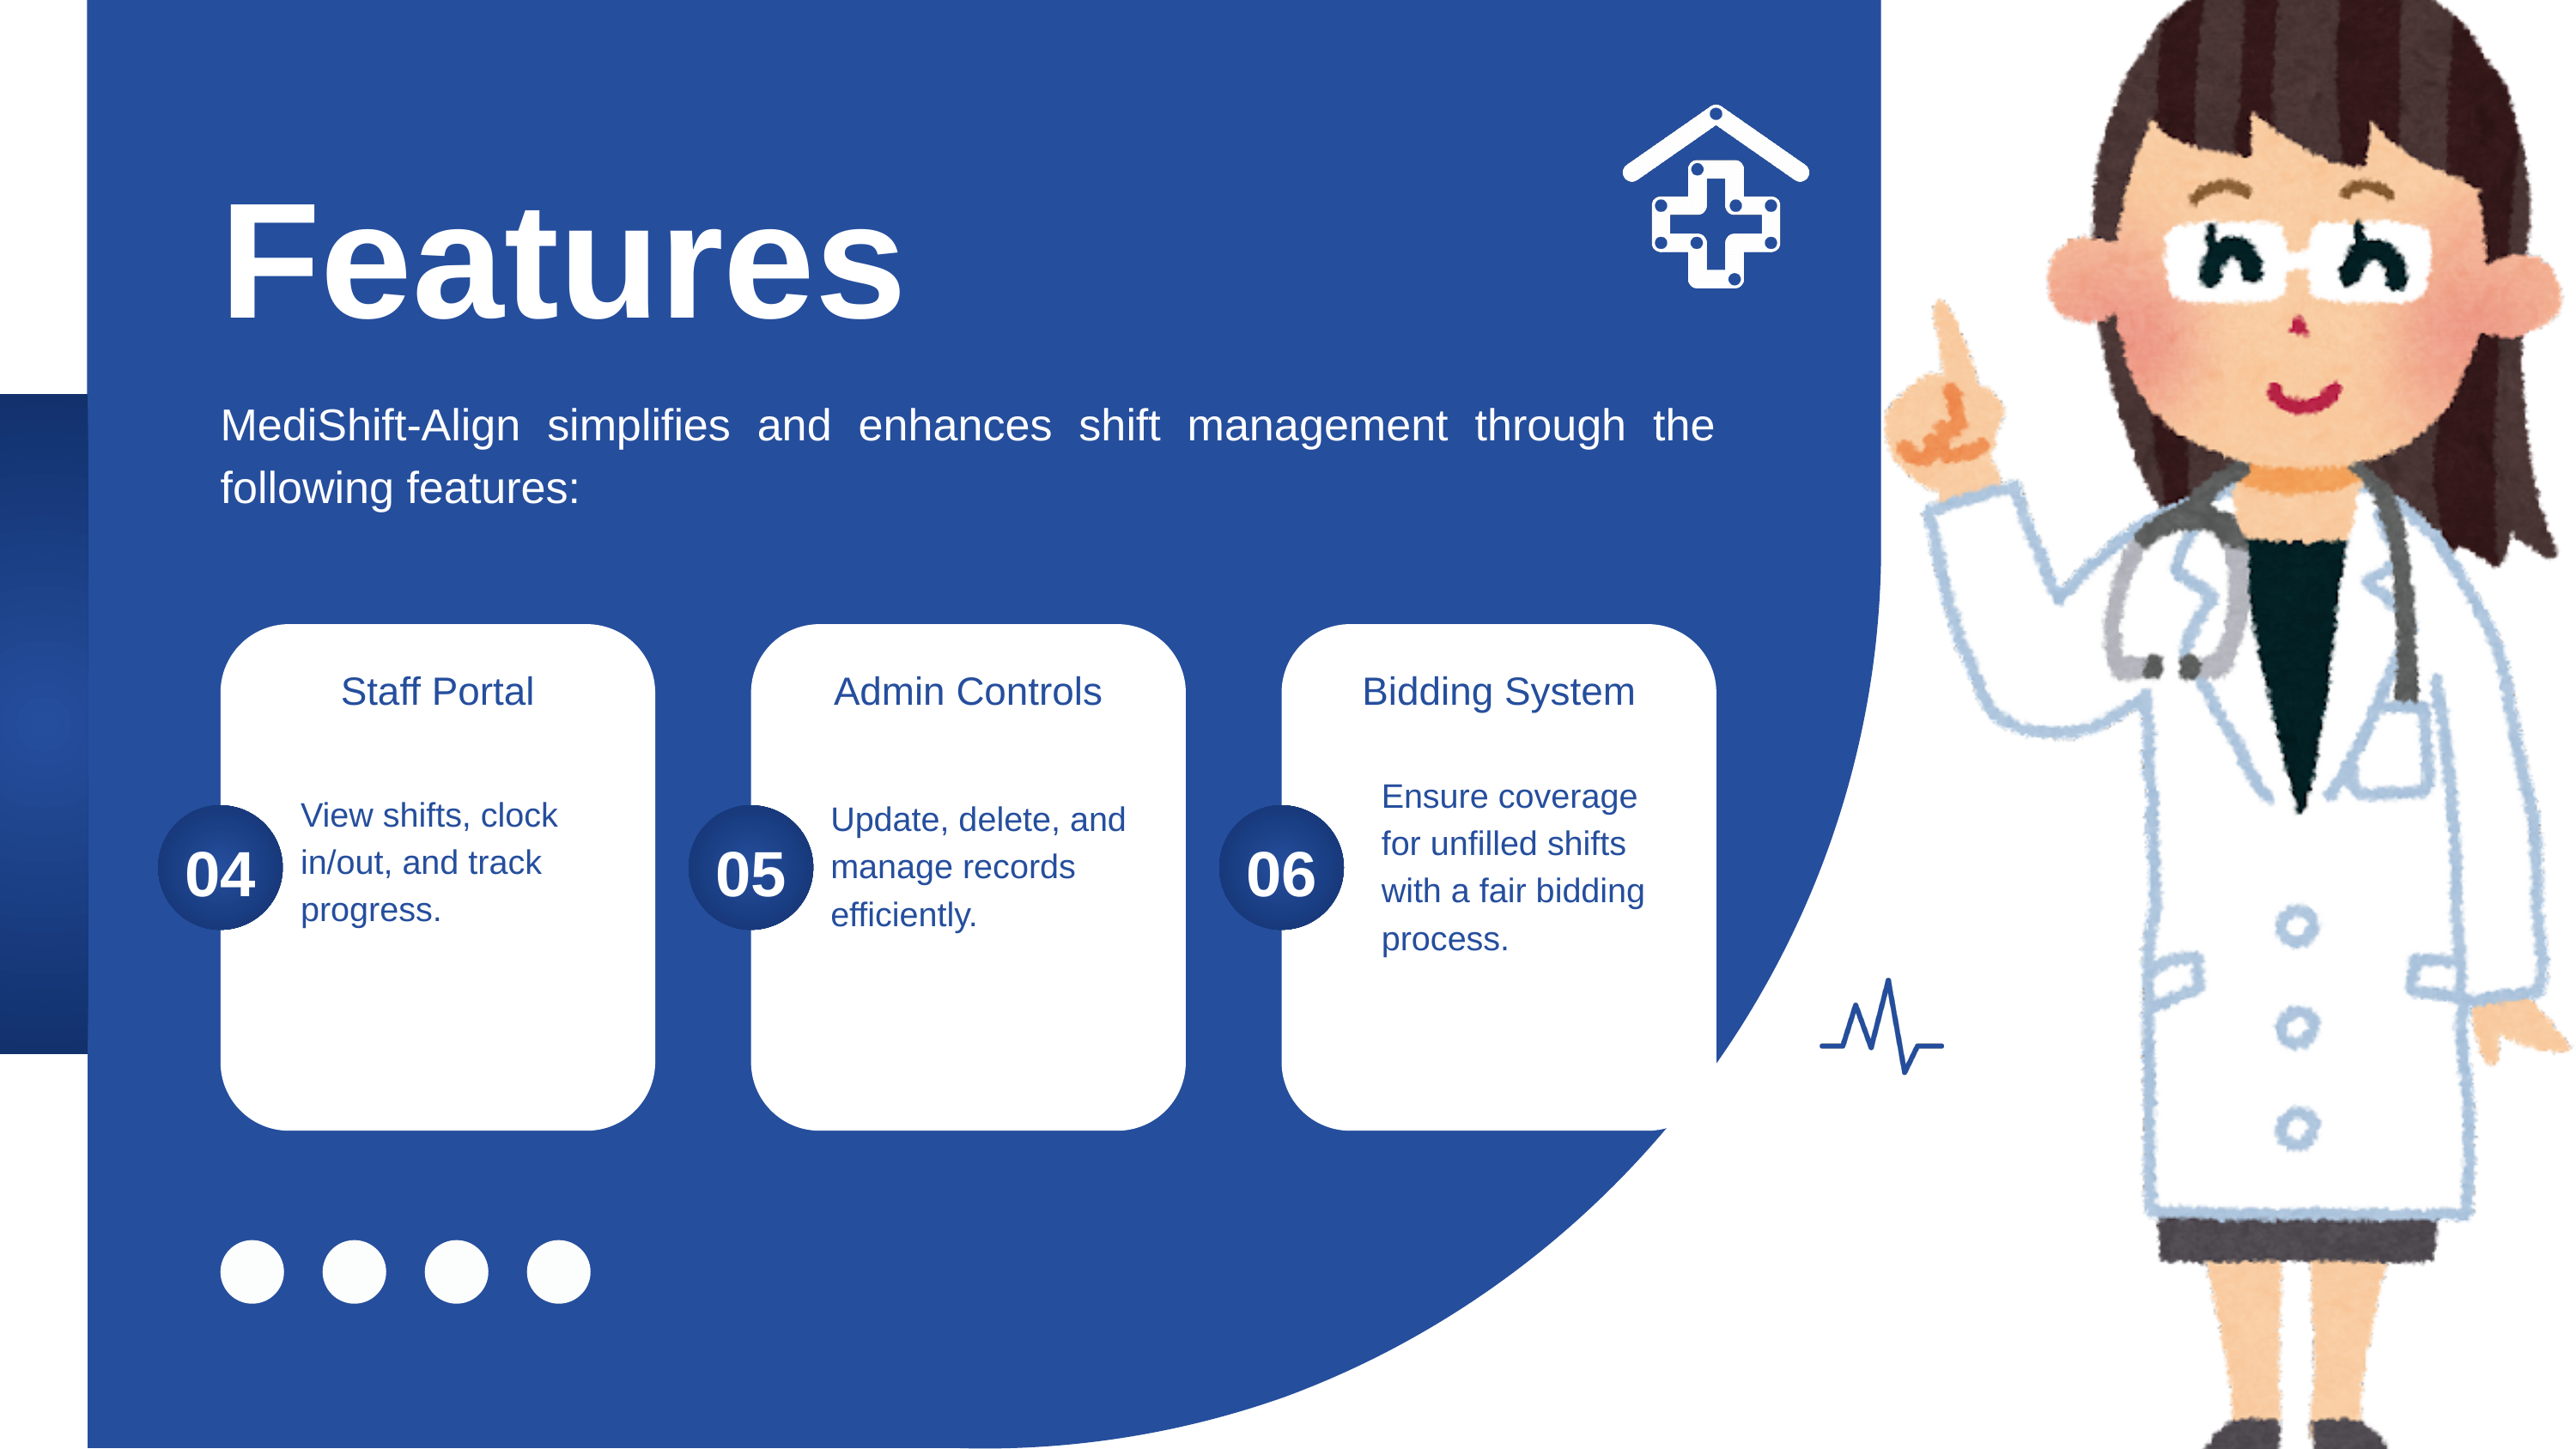

Features

MediShift-Align simplifies and enhances shift management through the following features:

Staff Portal
Admin Controls
Bidding System
Ensure coverage for unfilled shifts with a fair bidding process.
View shifts, clock in/out, and track progress.

Update, delete, and manage records efficiently.

04
05
06